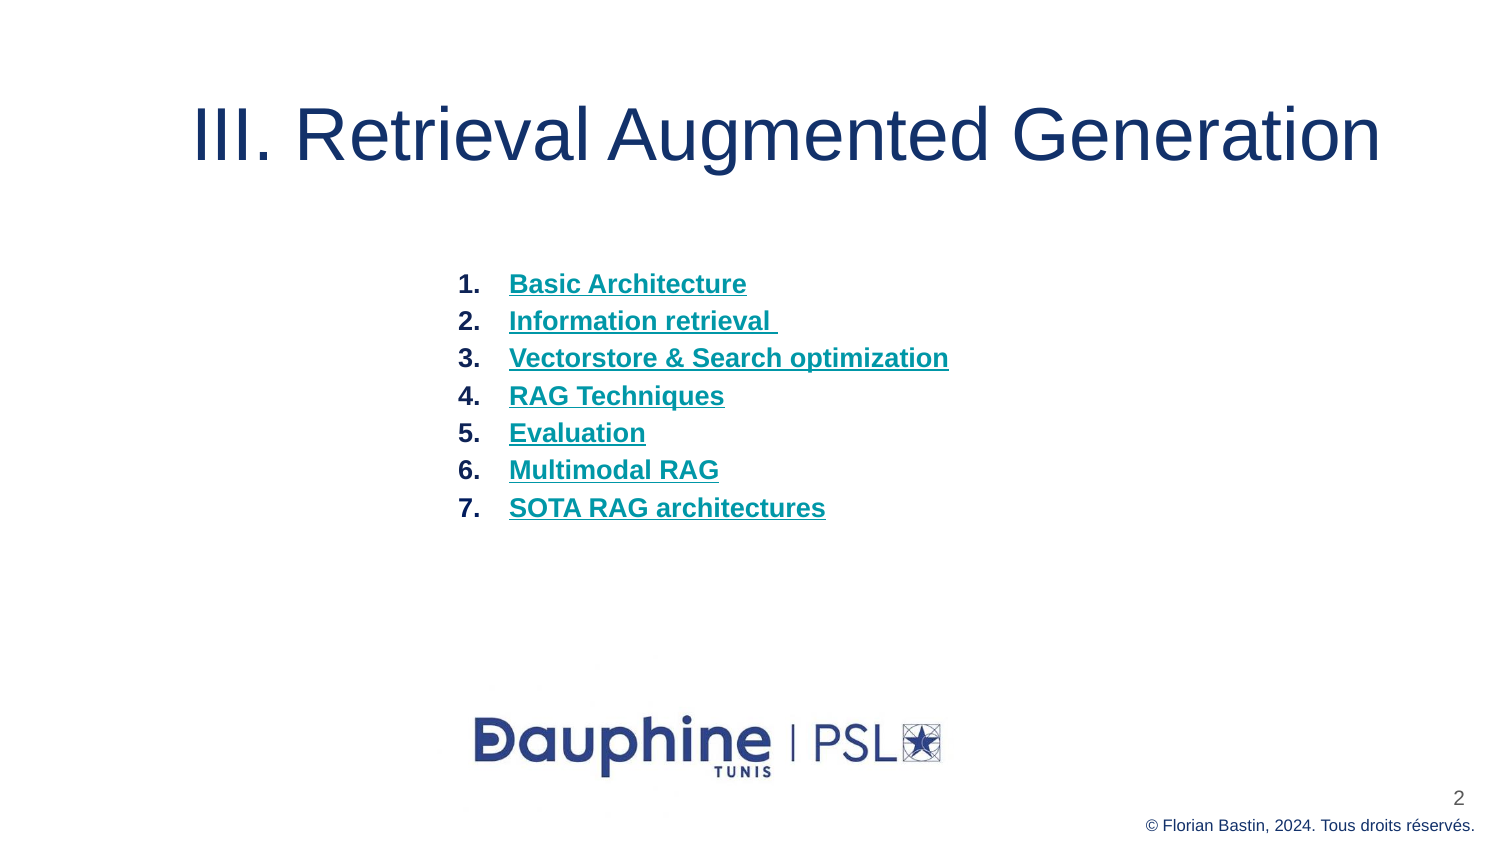

# III. Retrieval Augmented Generation
Basic Architecture
Information retrieval
Vectorstore & Search optimization
RAG Techniques
Evaluation
Multimodal RAG
SOTA RAG architectures

2